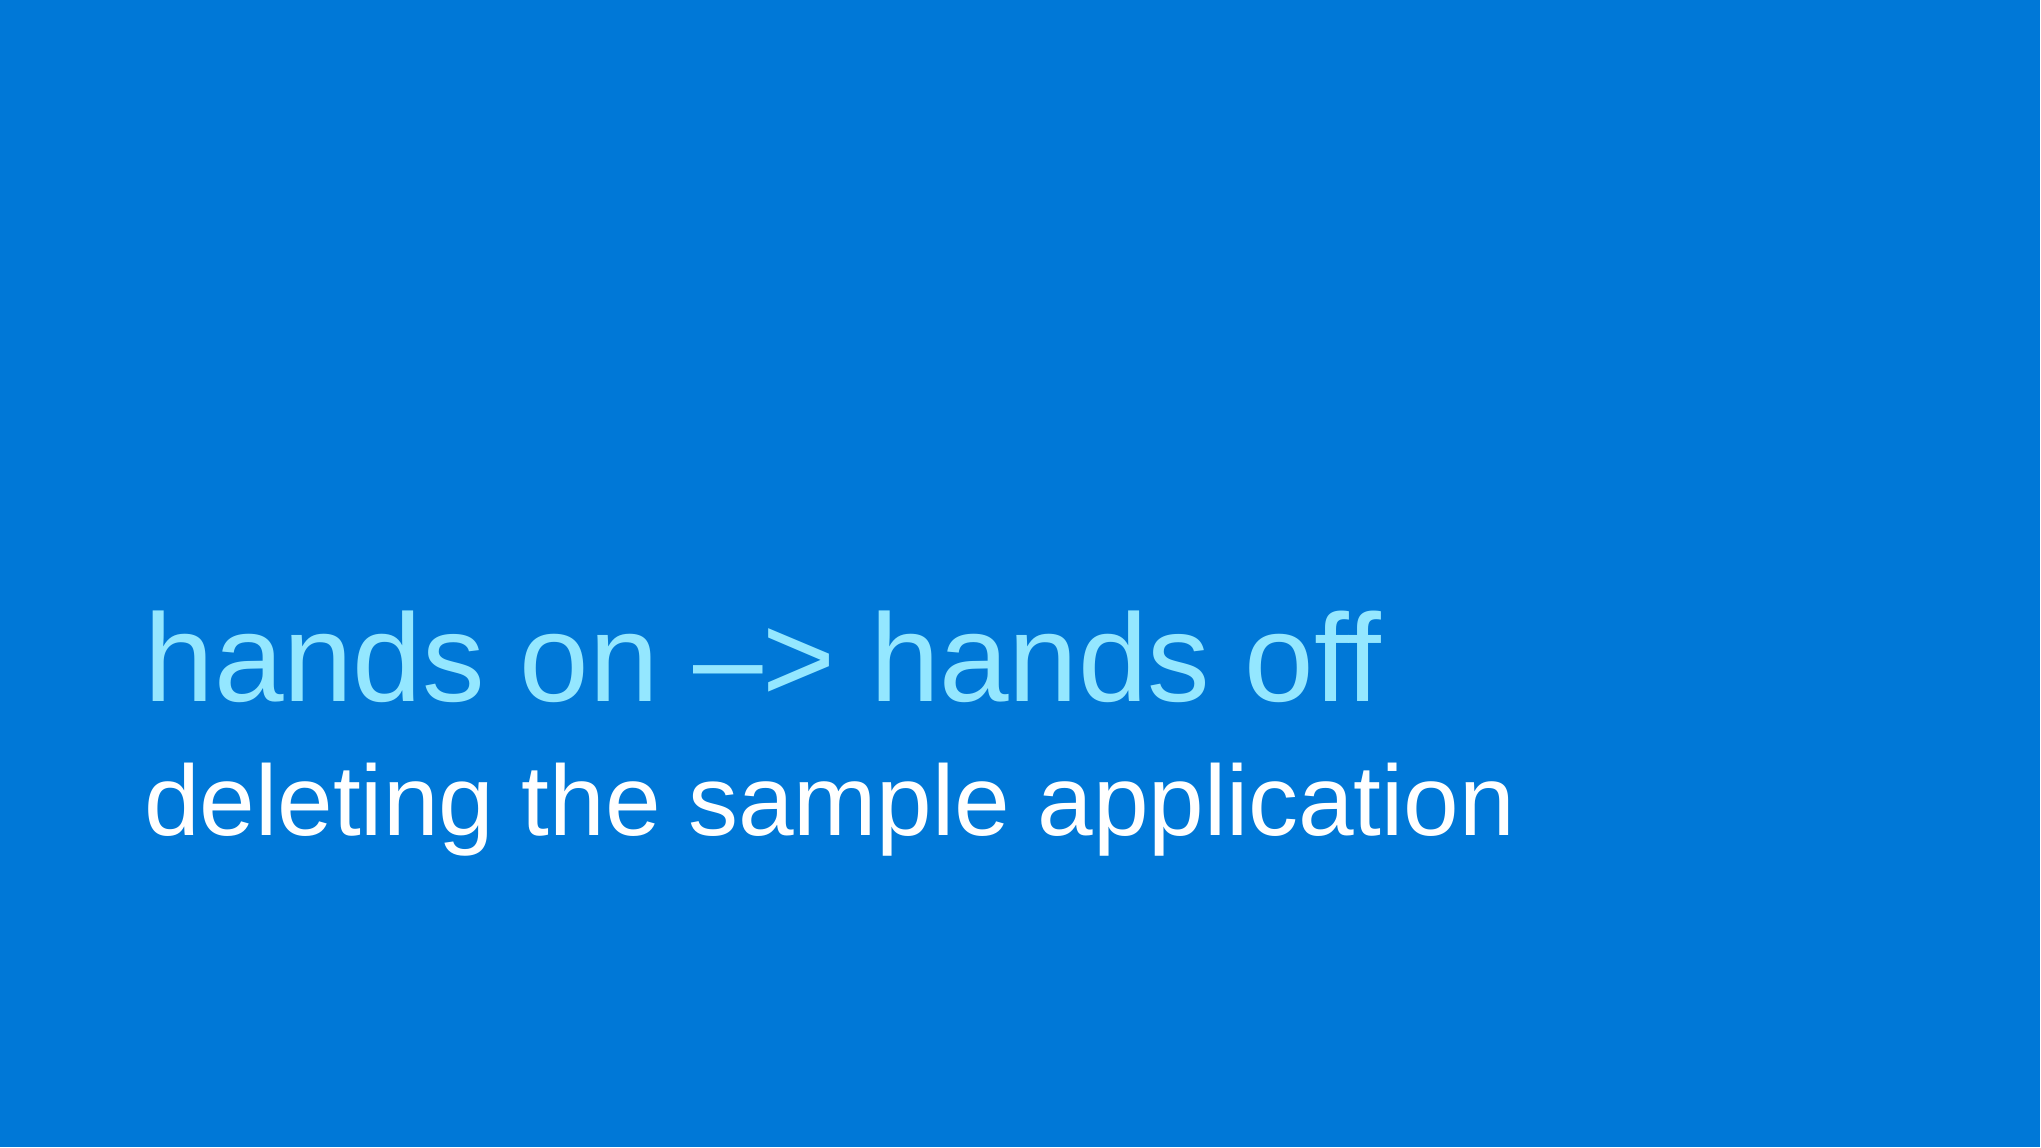

hands on –> hands off
deleting the sample application